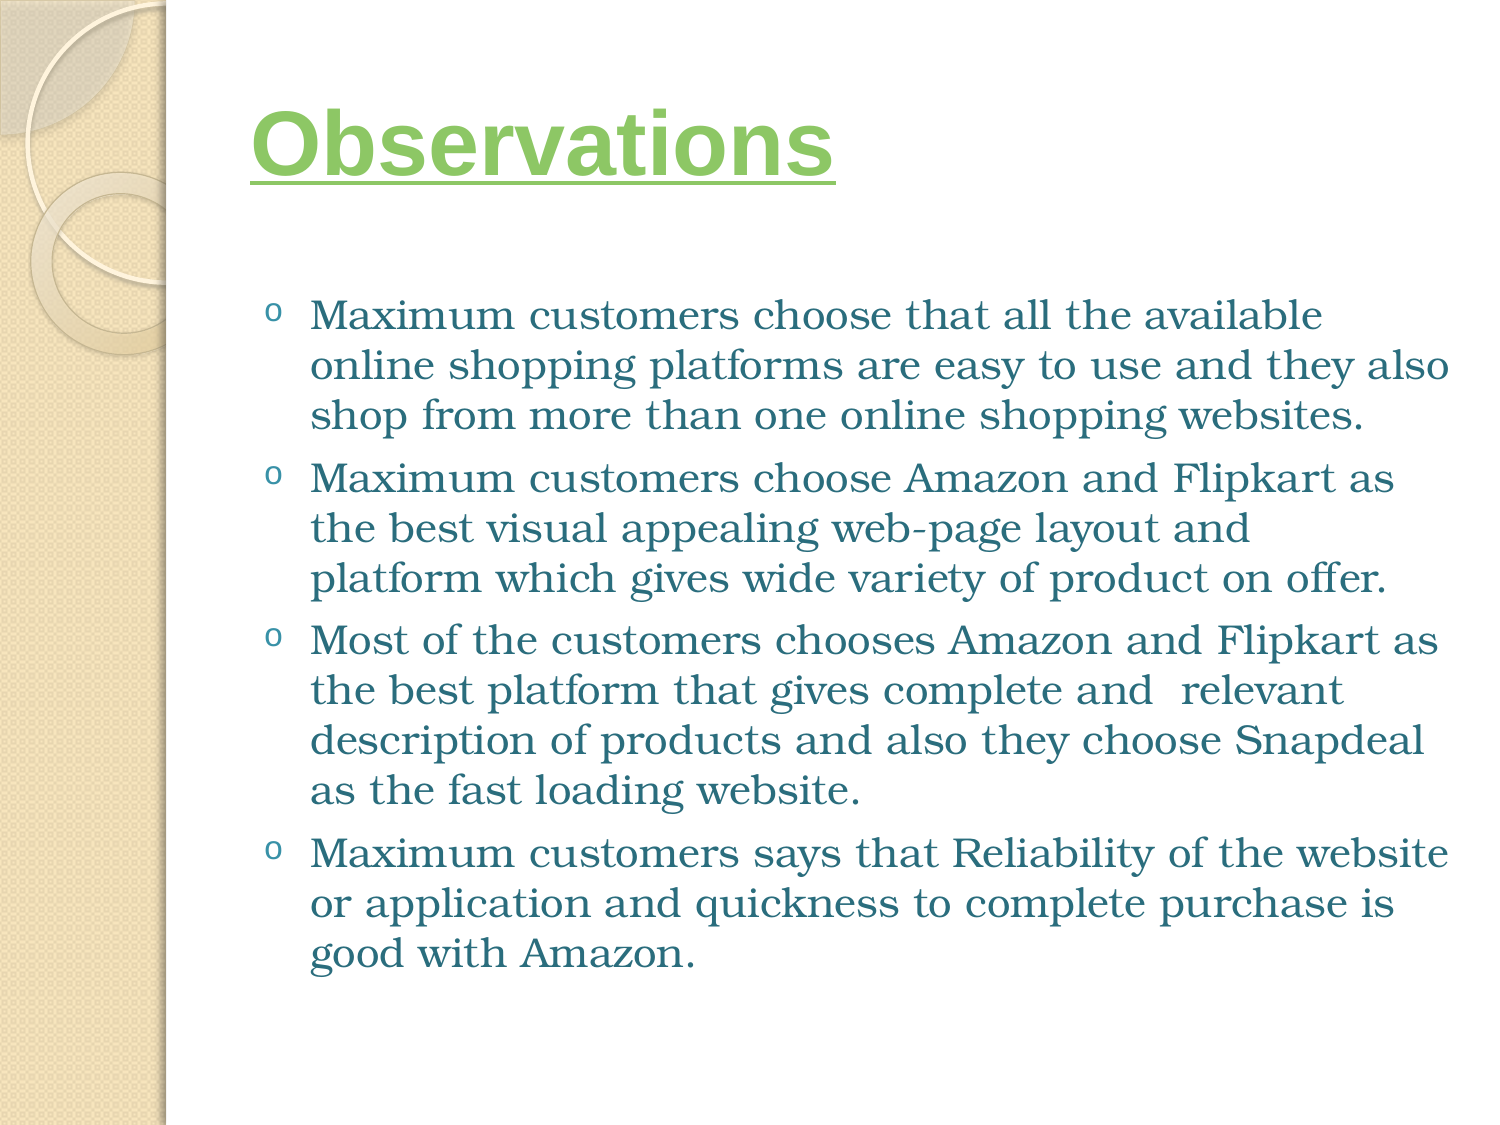

# Observations

Maximum customers choose that all the available online shopping platforms are easy to use and they also shop from more than one online shopping websites.
Maximum customers choose Amazon and Flipkart as the best visual appealing web-page layout and  platform which gives wide variety of product on offer.
Most of the customers chooses Amazon and Flipkart as the best platform that gives complete and  relevant description of products and also they choose Snapdeal as the fast loading website.
Maximum customers says that Reliability of the website or application and quickness to complete purchase is good with Amazon.